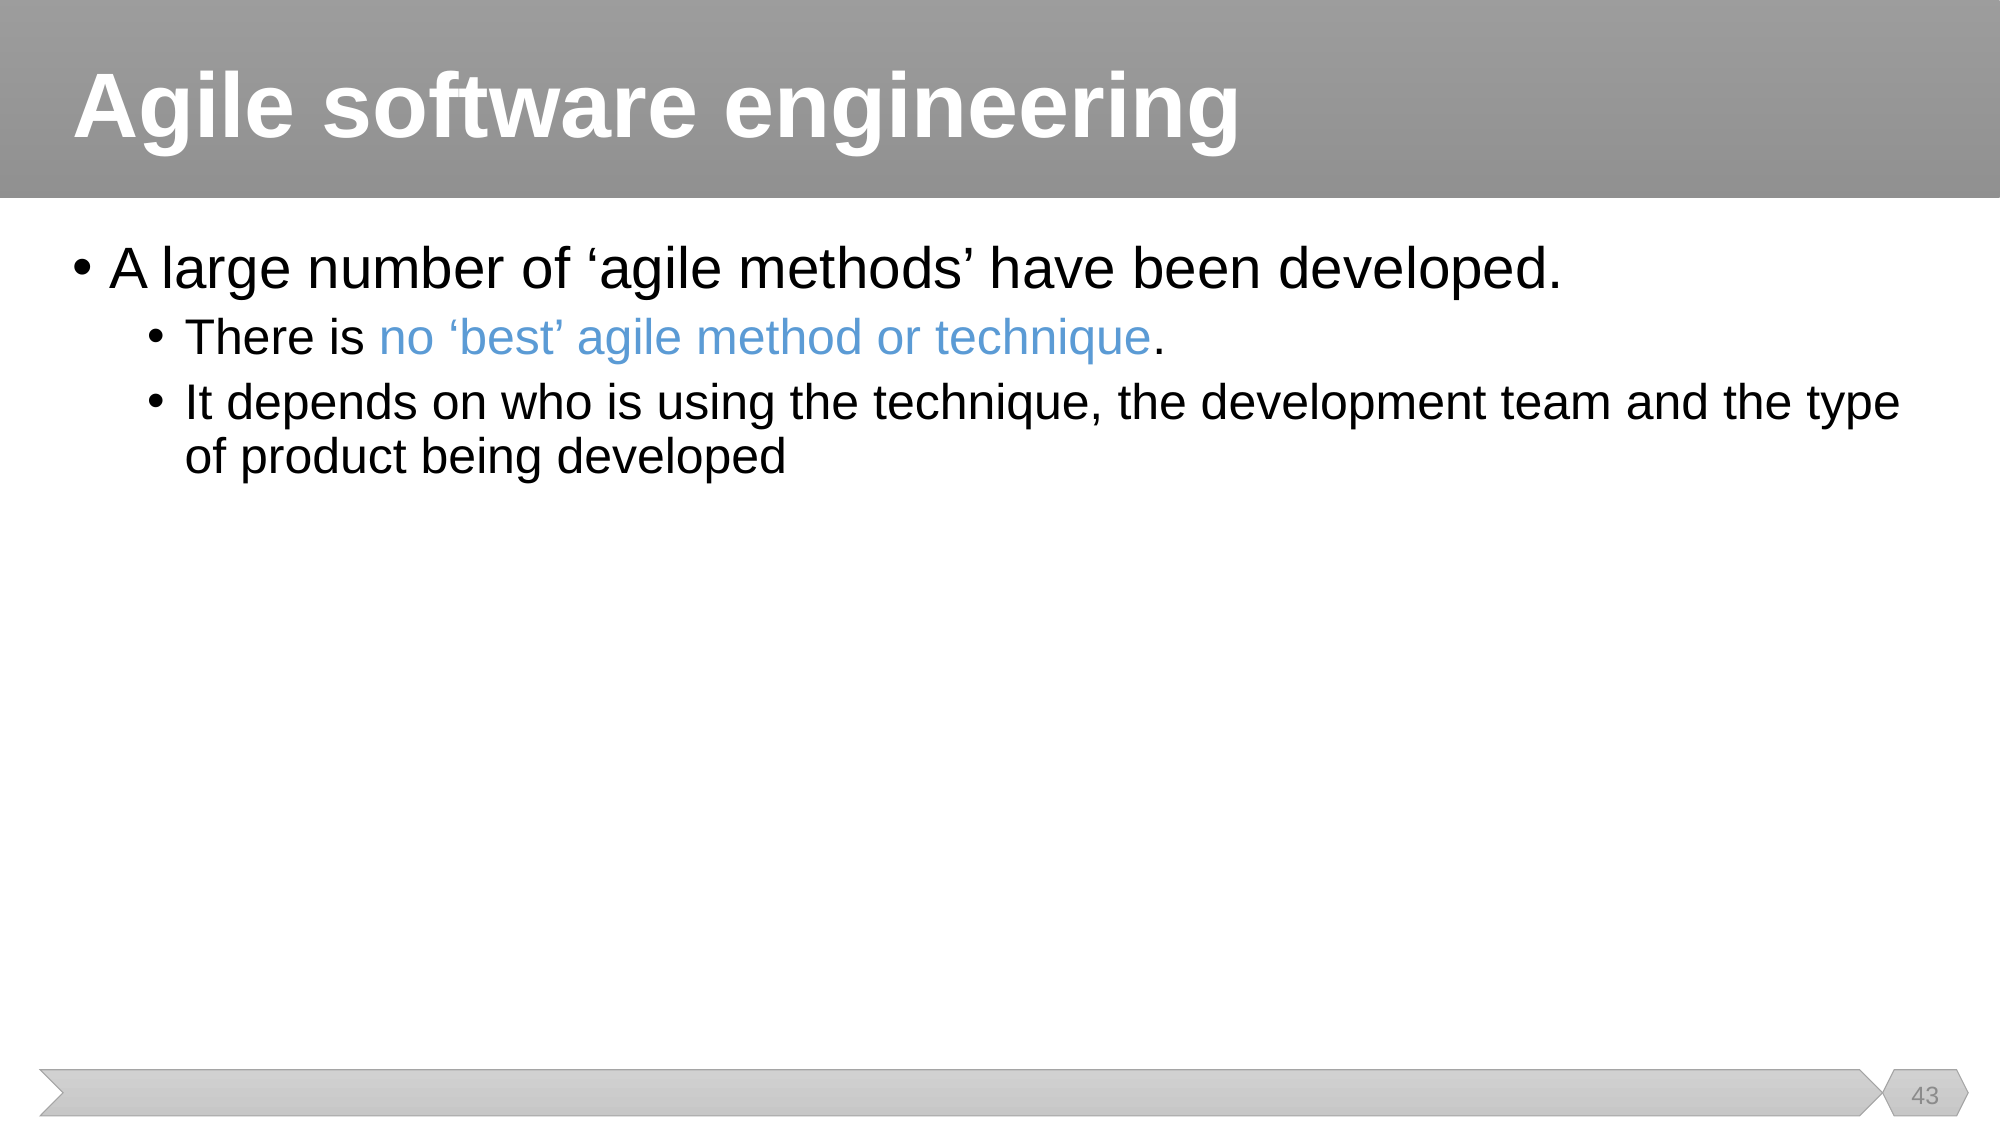

# Agile software engineering
A large number of ‘agile methods’ have been developed.
There is no ‘best’ agile method or technique.
It depends on who is using the technique, the development team and the type of product being developed

43